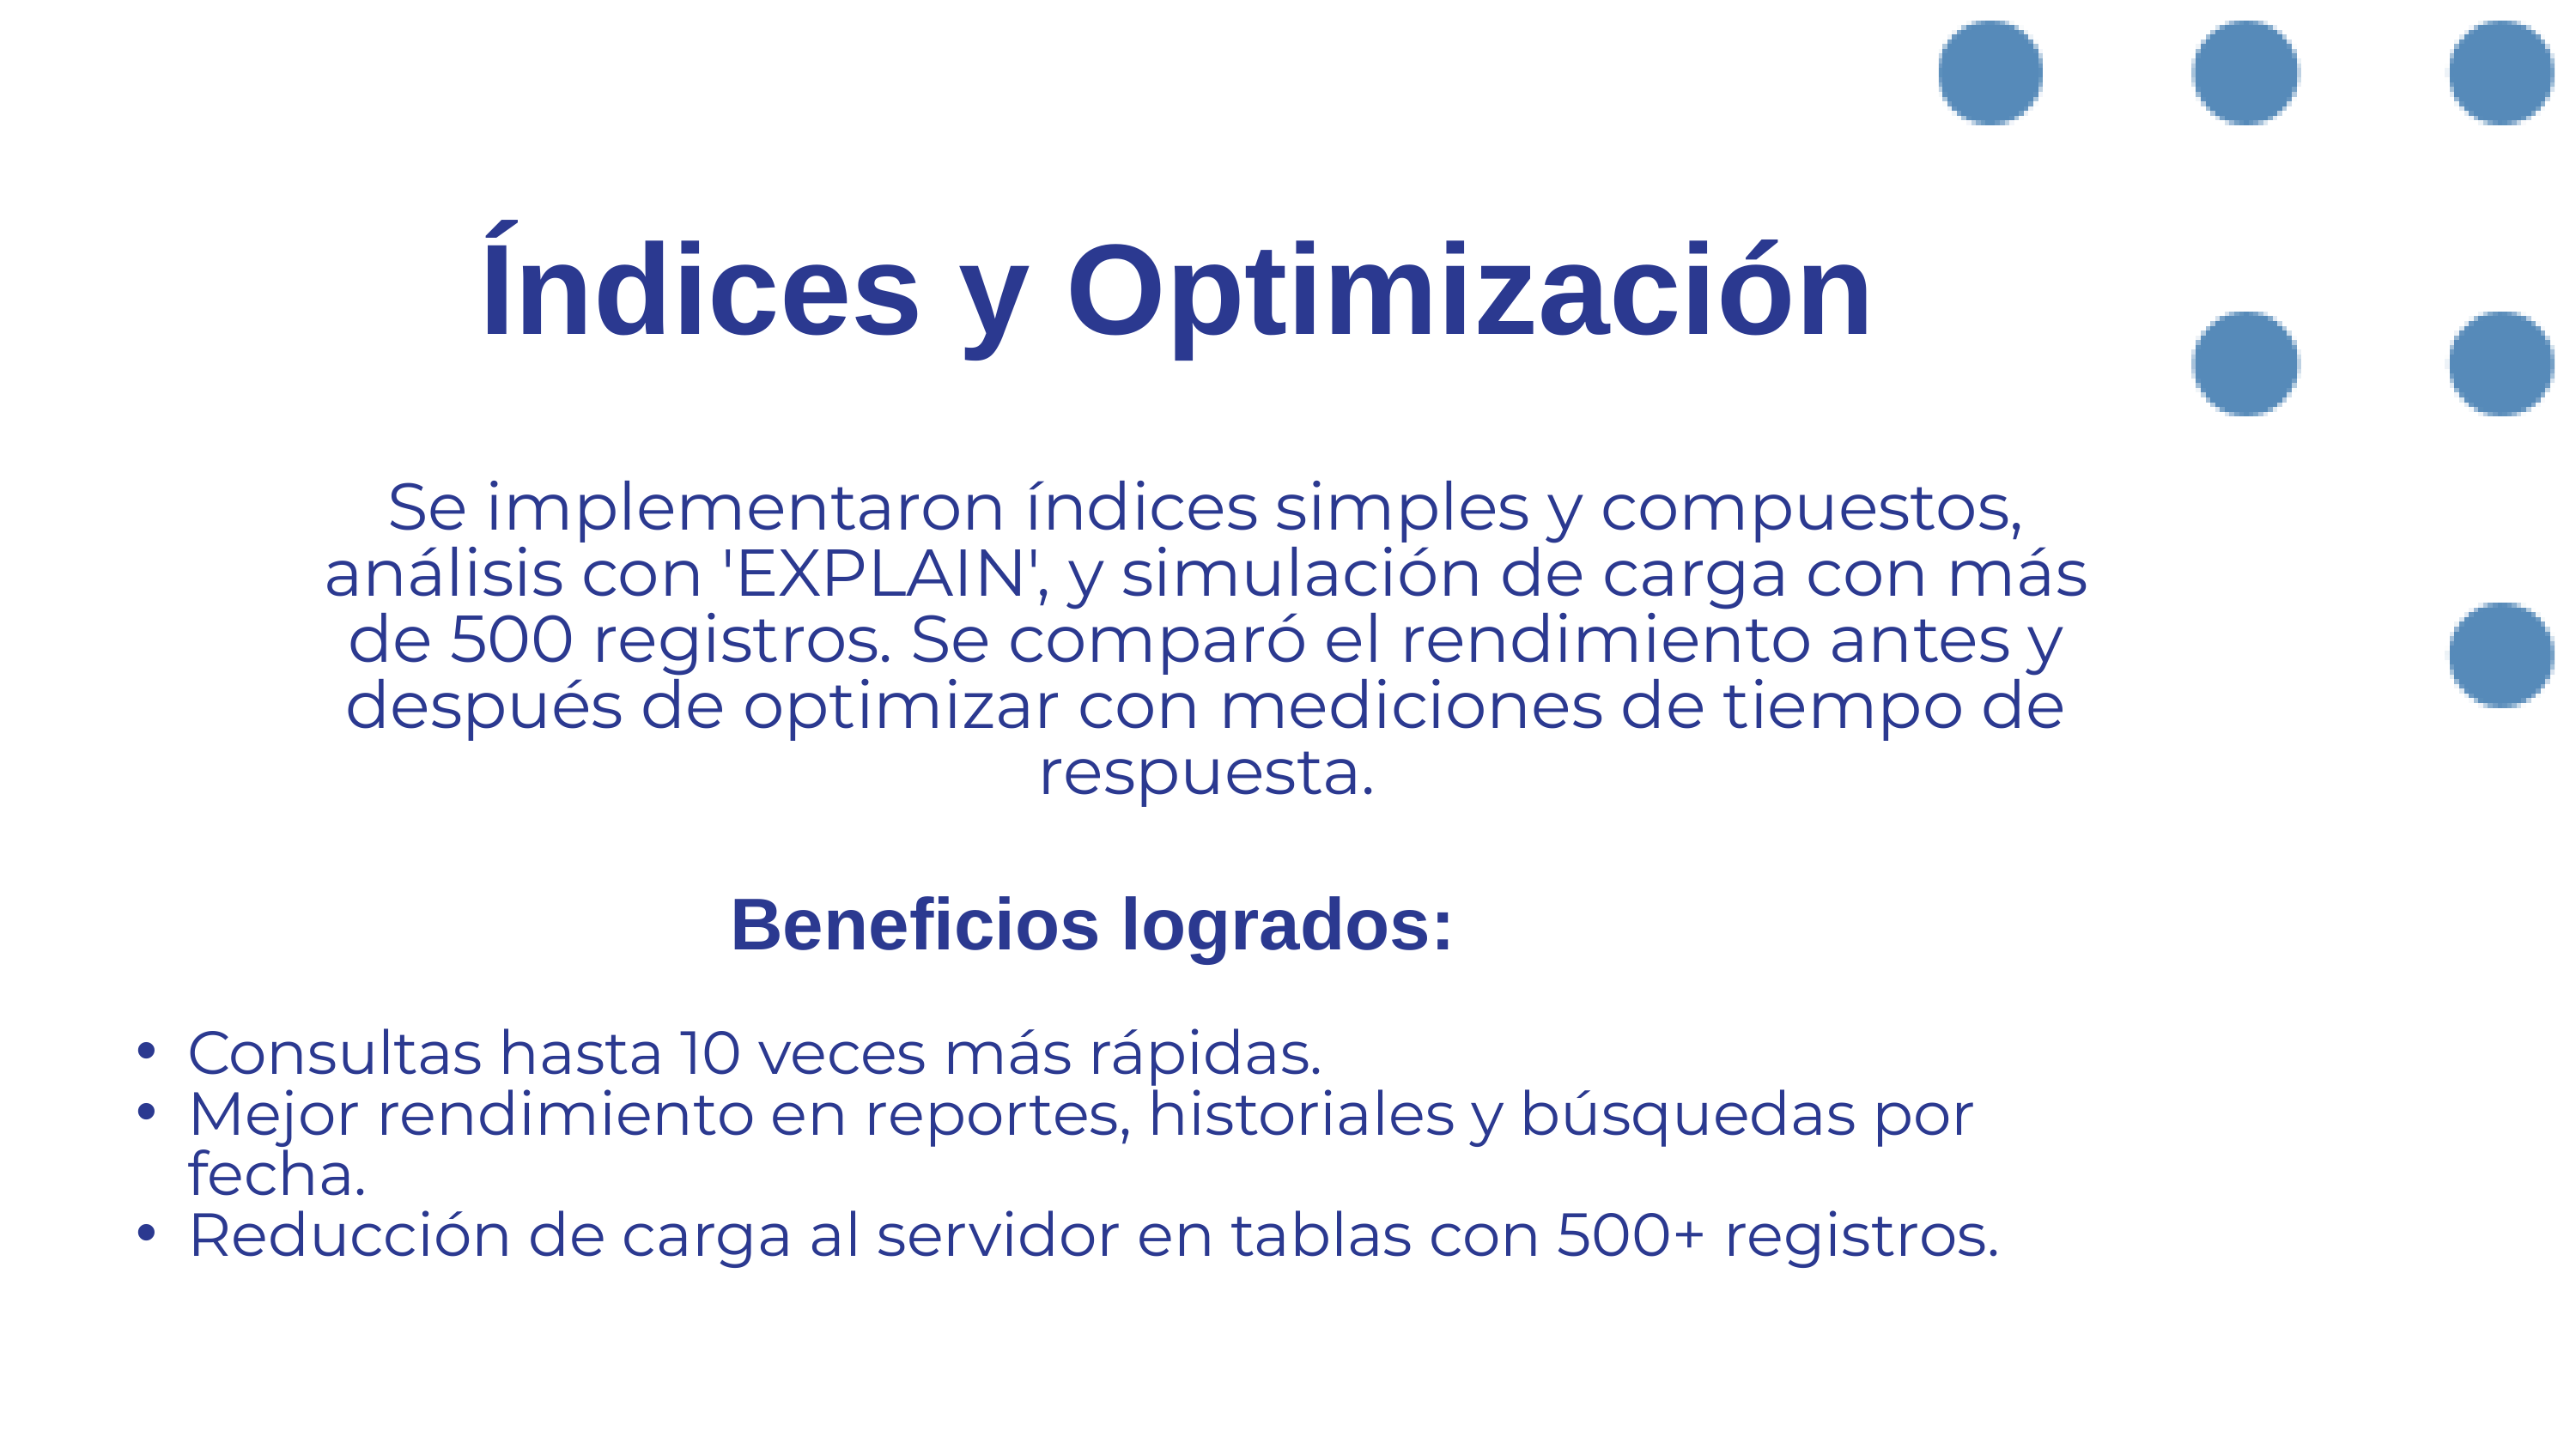

Índices y Optimización
Se implementaron índices simples y compuestos, análisis con 'EXPLAIN', y simulación de carga con más de 500 registros. Se comparó el rendimiento antes y después de optimizar con mediciones de tiempo de respuesta.
Beneficios logrados:

Consultas hasta 10 veces más rápidas.
Mejor rendimiento en reportes, historiales y búsquedas por fecha.
Reducción de carga al servidor en tablas con 500+ registros.